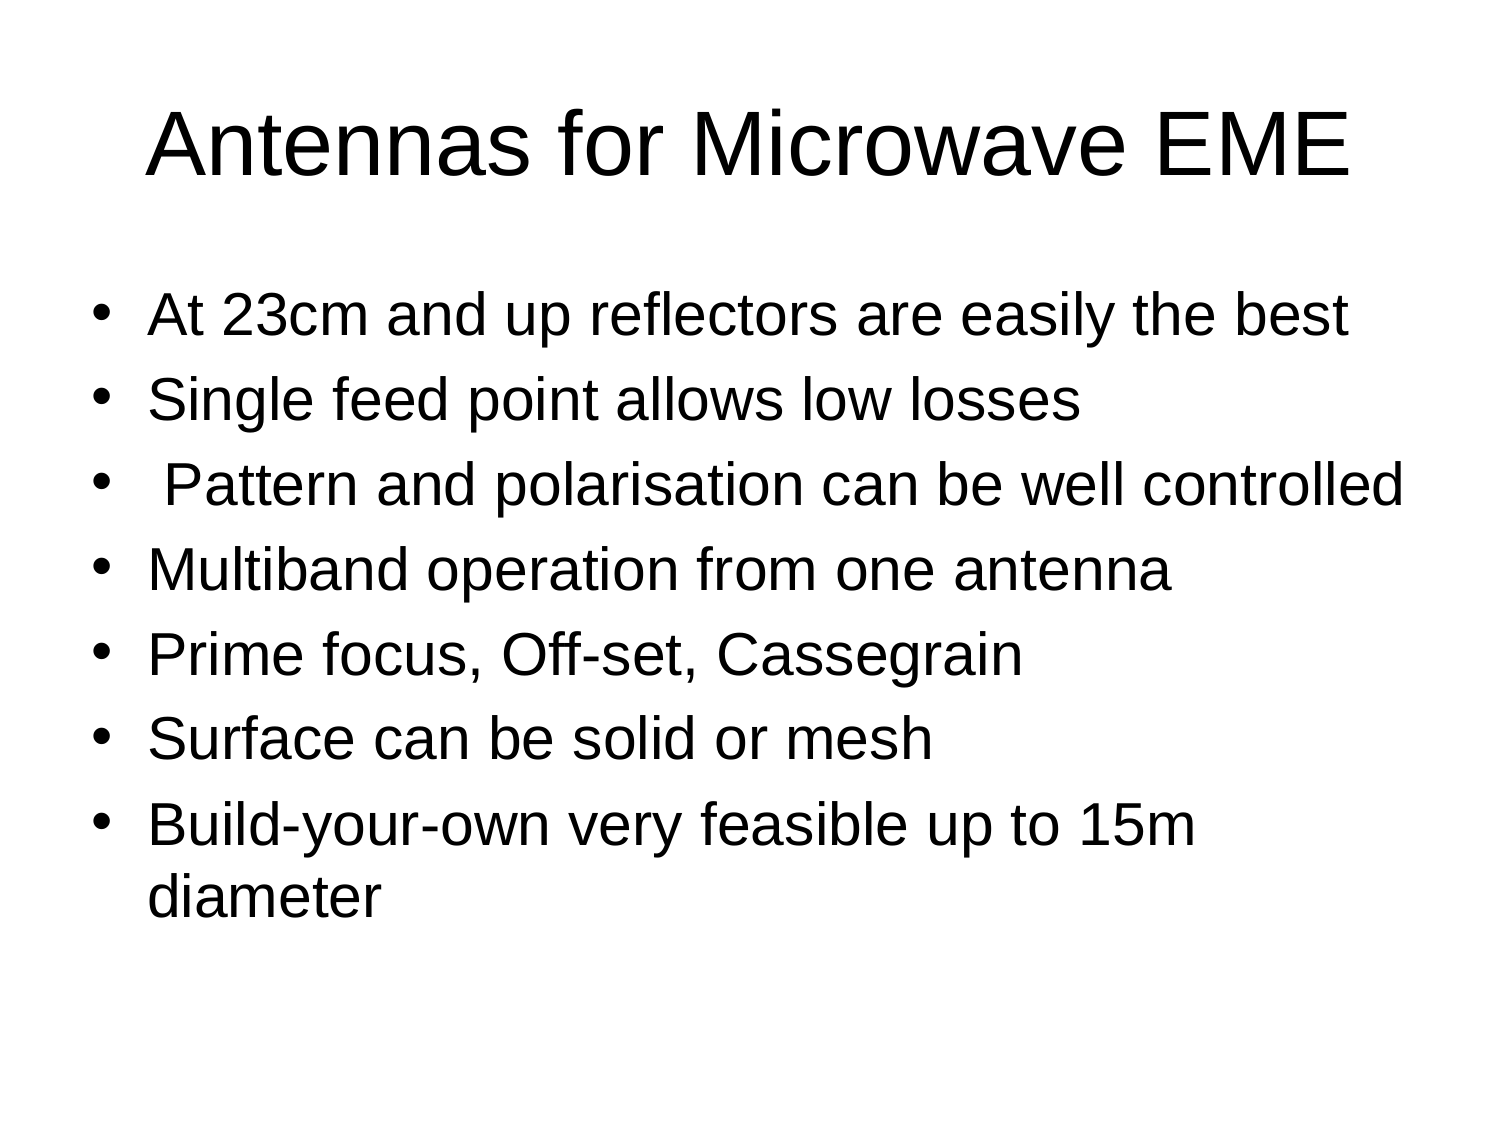

# Antennas for Microwave EME
At 23cm and up reflectors are easily the best
Single feed point allows low losses
 Pattern and polarisation can be well controlled
Multiband operation from one antenna
Prime focus, Off-set, Cassegrain
Surface can be solid or mesh
Build-your-own very feasible up to 15m diameter